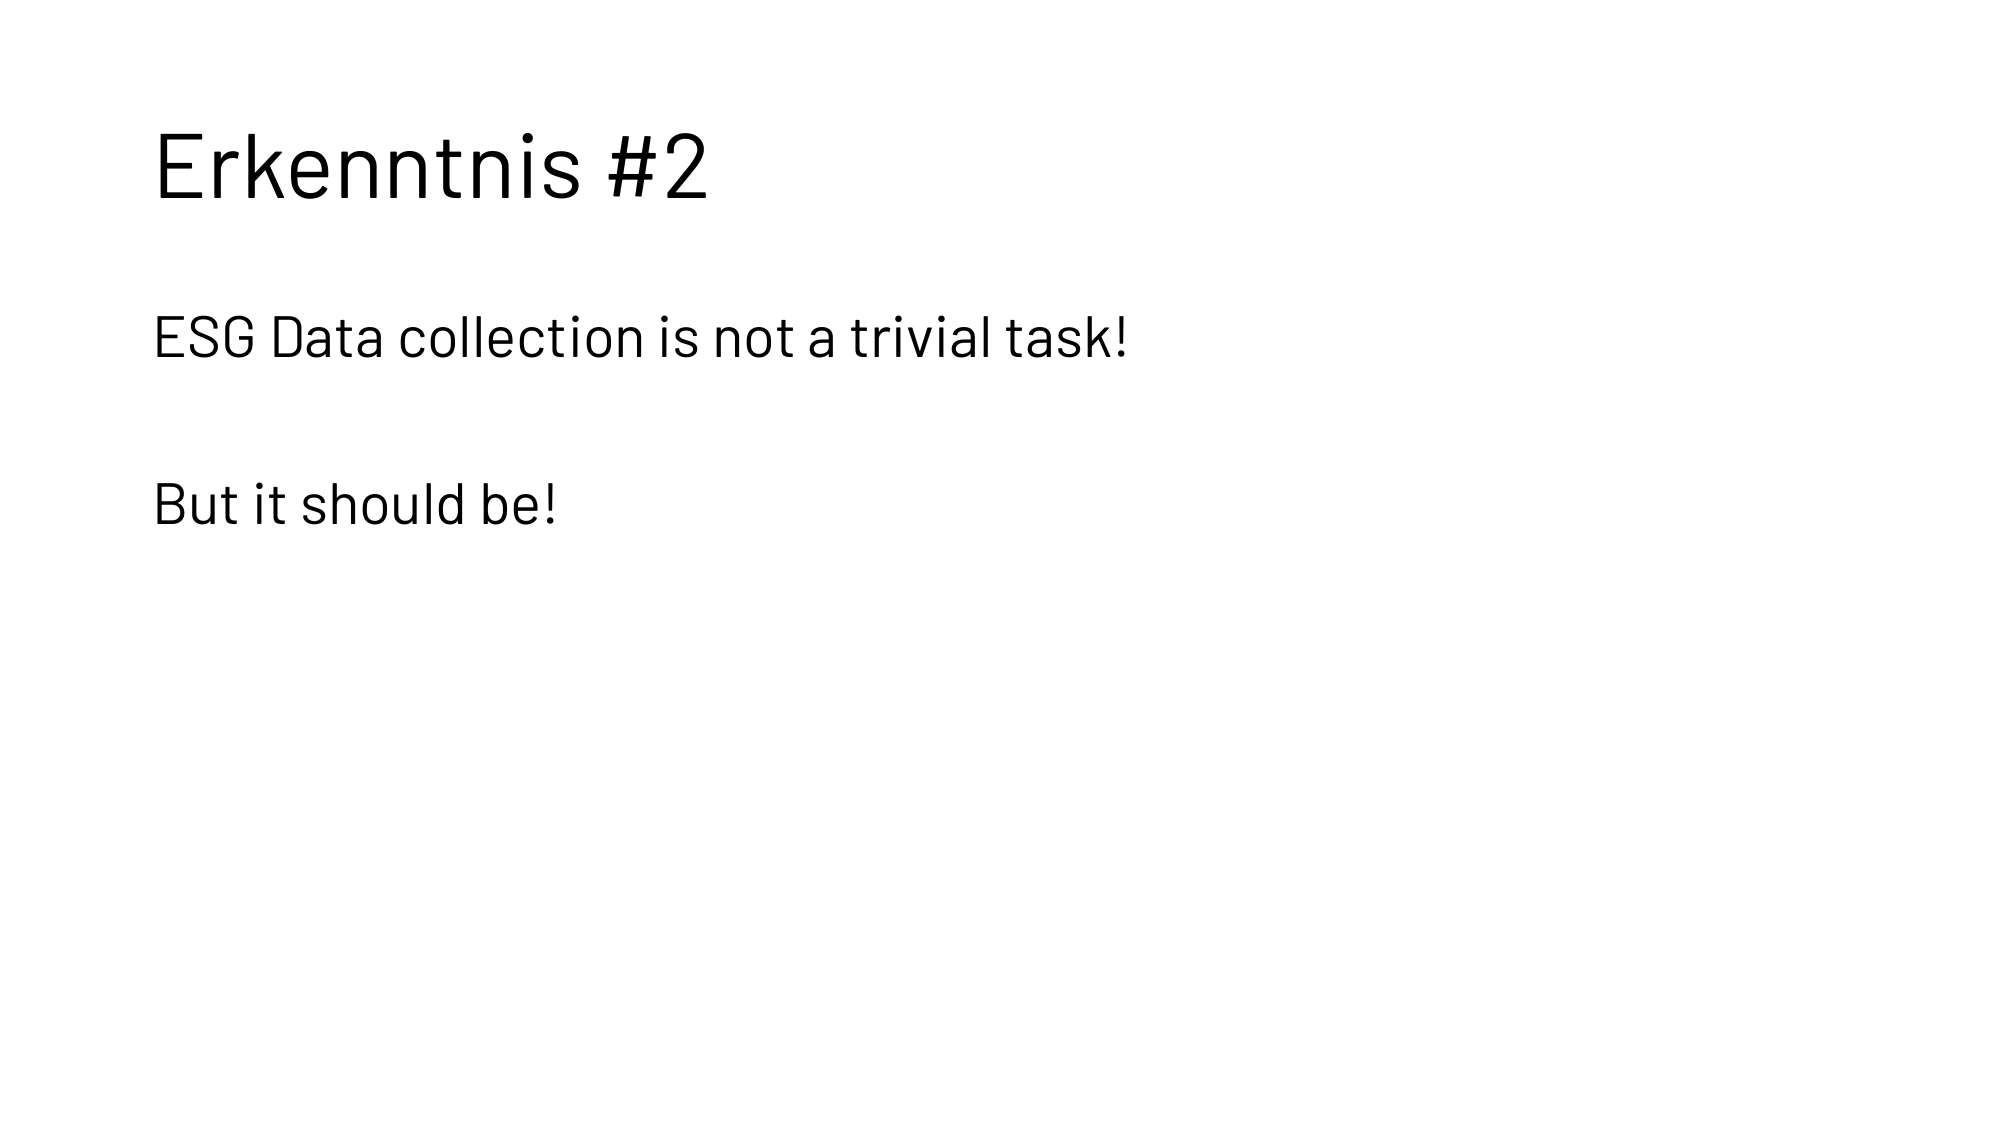

# Erkenntnis #2
ESG Data collection is not a trivial task!

But it should be!